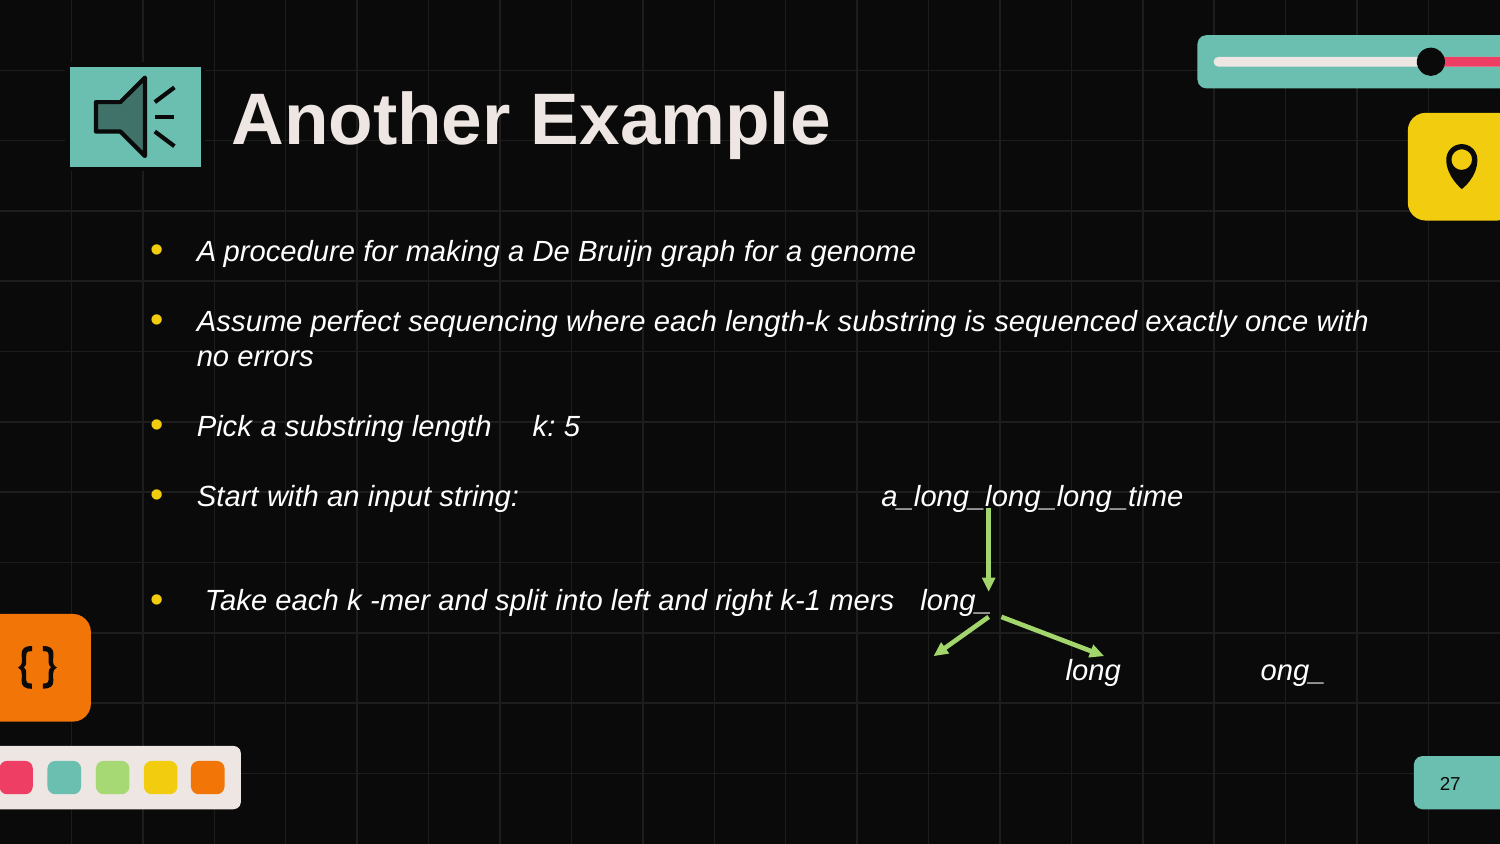

# Another Example

A procedure for making a De Bruijn graph for a genome

Assume perfect sequencing where each length-k substring is sequenced exactly once with no errors
Pick a substring length     k: 5

Start with an input string:                                            a_long_long_long_time

 Take each k -mer and split into left and right k-1 mers   long_

                                                                                                               long                 ong_

27